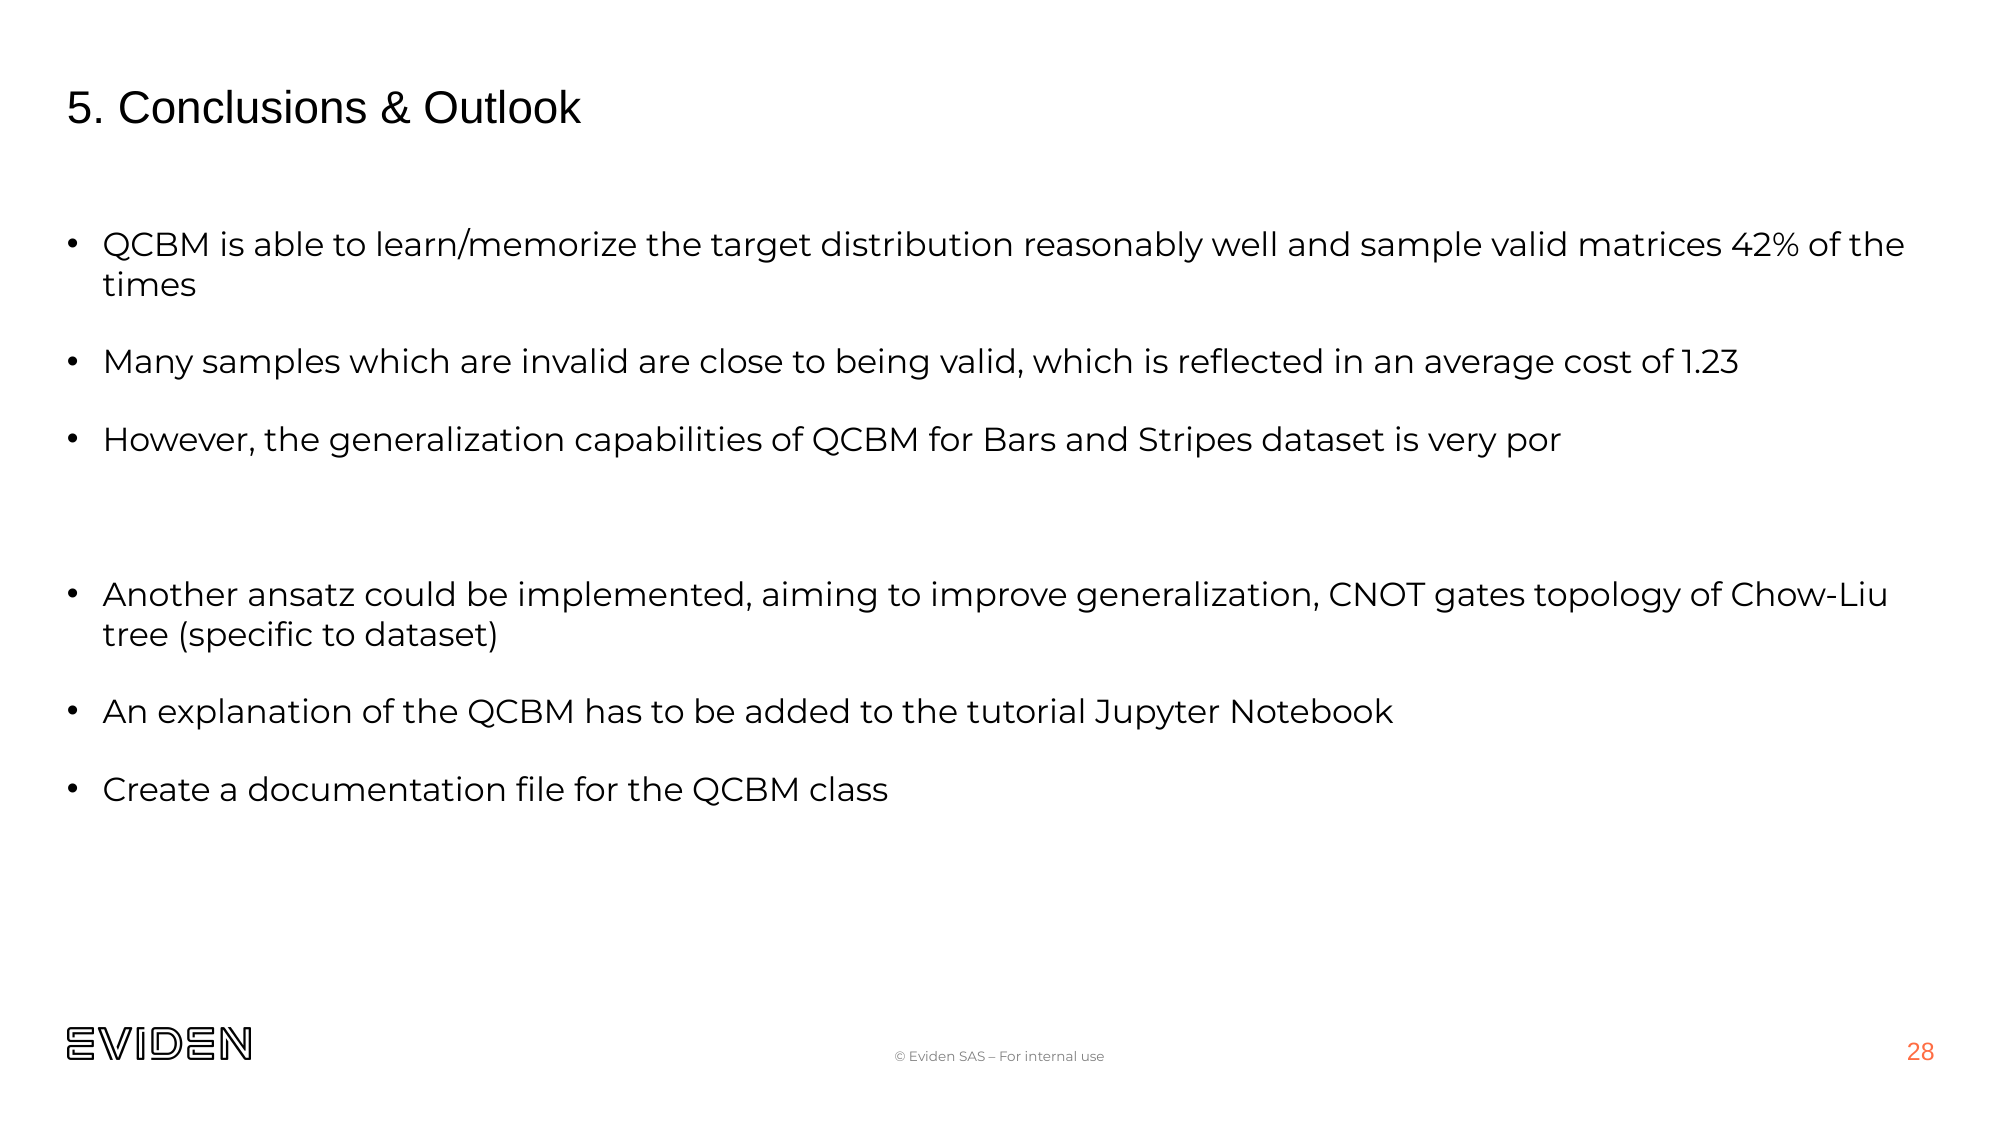

# 5. Conclusions & Outlook
QCBM is able to learn/memorize the target distribution reasonably well and sample valid matrices 42% of the times
Many samples which are invalid are close to being valid, which is reflected in an average cost of 1.23
However, the generalization capabilities of QCBM for Bars and Stripes dataset is very por

Another ansatz could be implemented, aiming to improve generalization, CNOT gates topology of Chow-Liu tree (specific to dataset)
An explanation of the QCBM has to be added to the tutorial Jupyter Notebook
Create a documentation file for the QCBM class